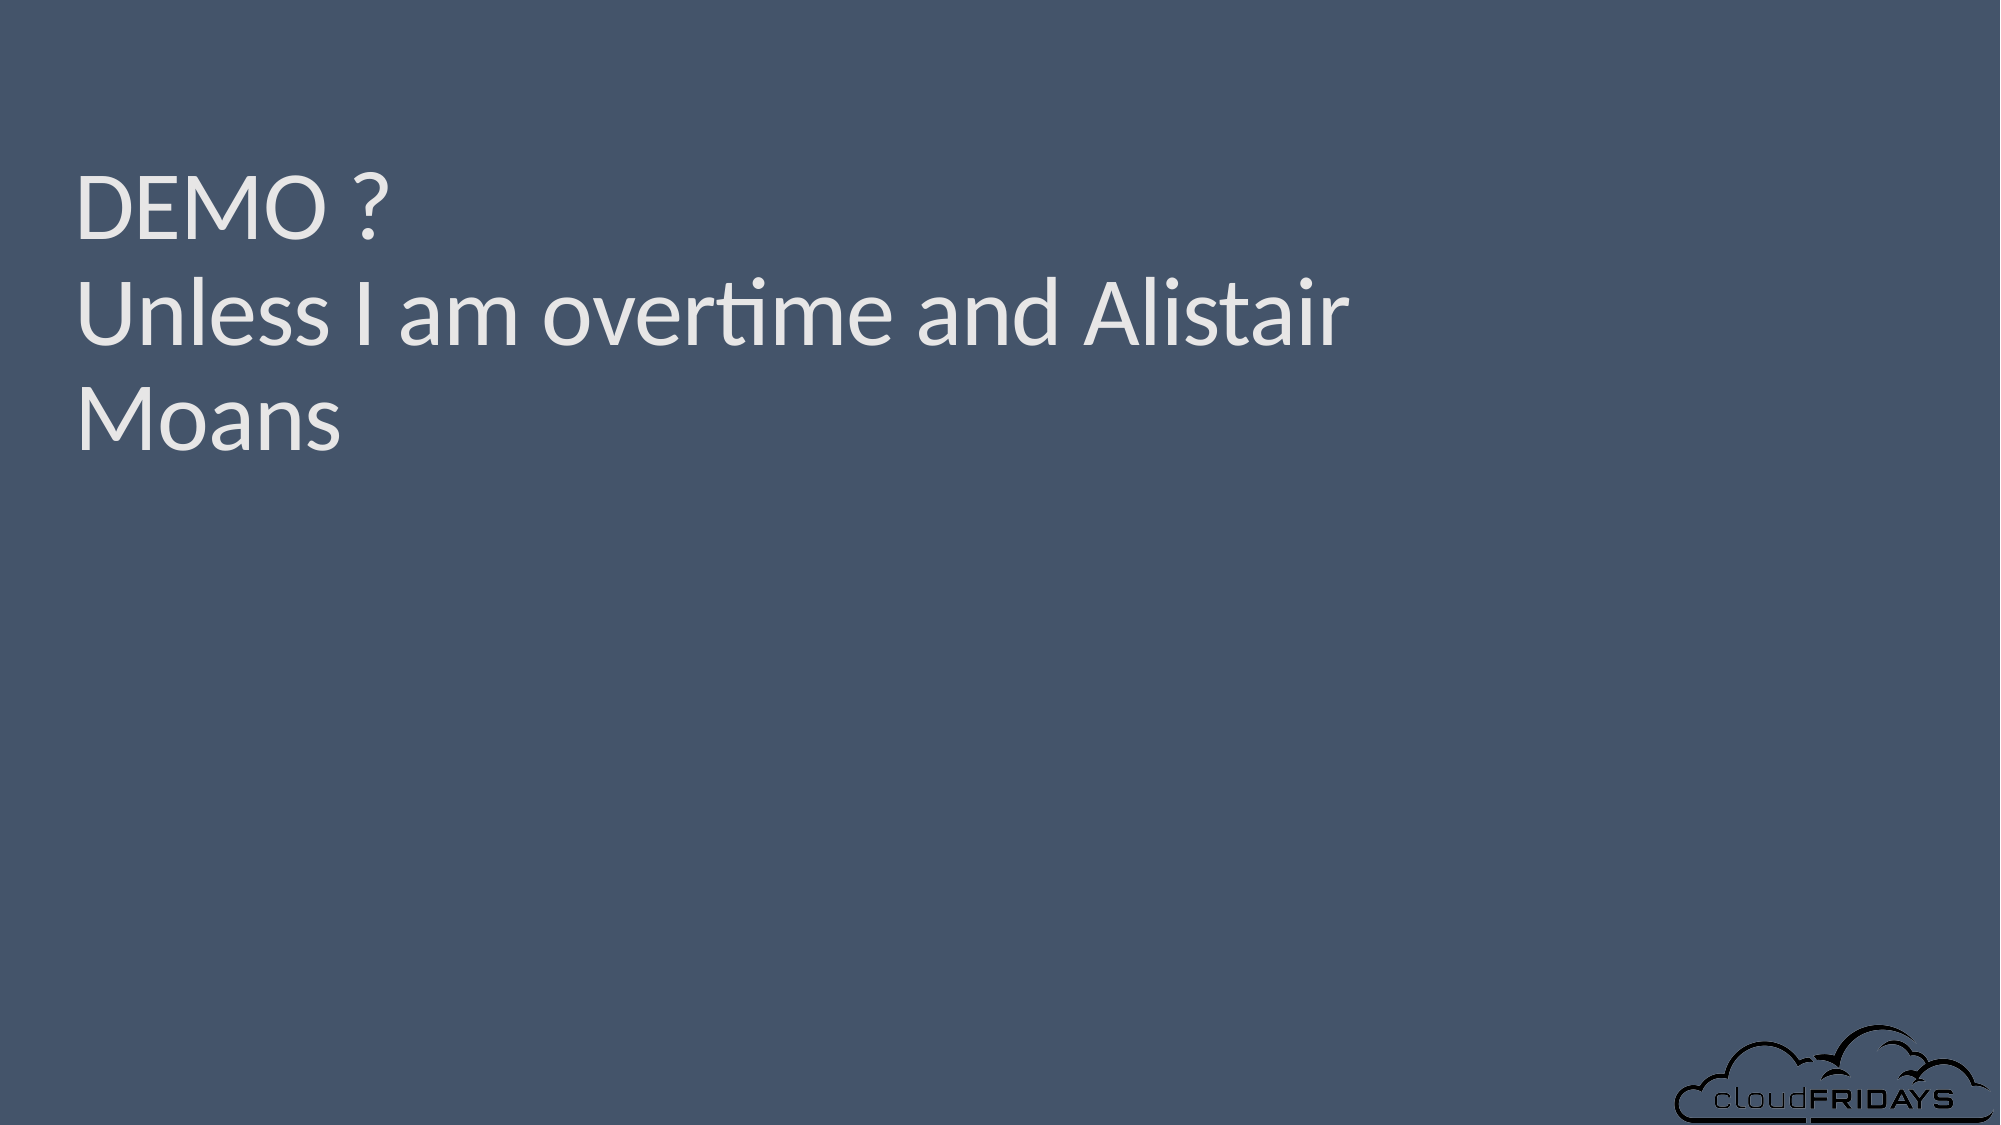

# DEMO ? Unless I am overtime and Alistair Moans